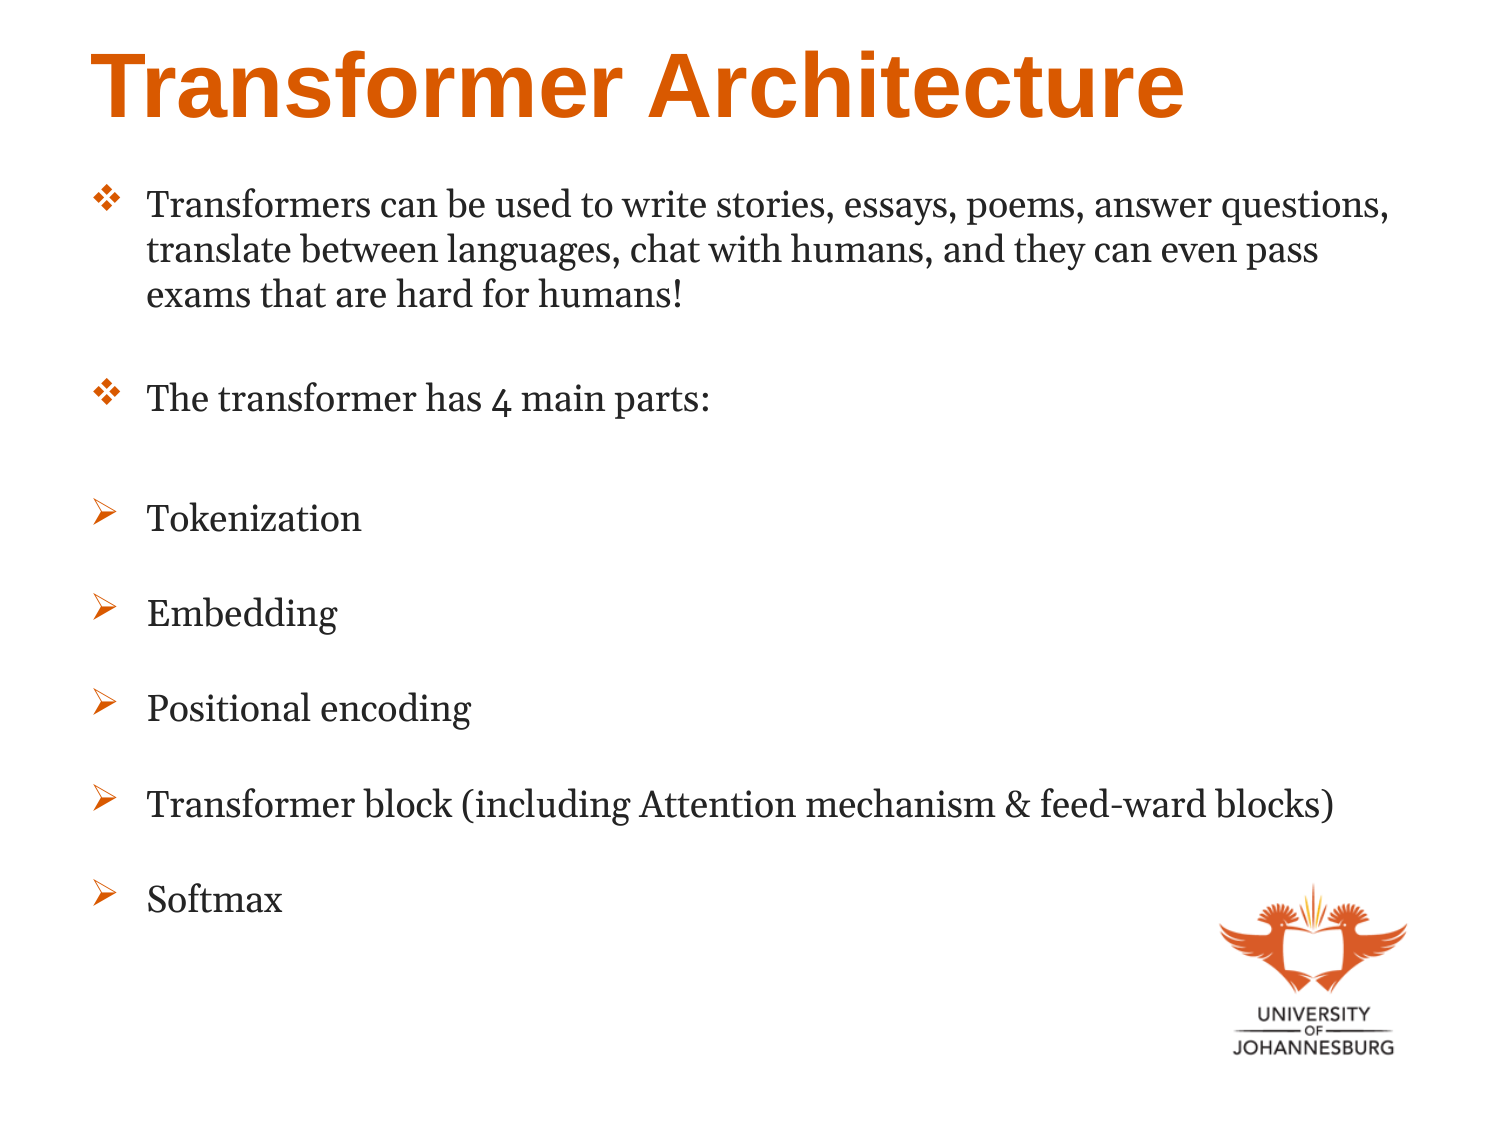

# Transformer Architecture
Transformers can be used to write stories, essays, poems, answer questions, translate between languages, chat with humans, and they can even pass exams that are hard for humans!
The transformer has 4 main parts:
Tokenization
Embedding
Positional encoding
Transformer block (including Attention mechanism & feed-ward blocks)
Softmax